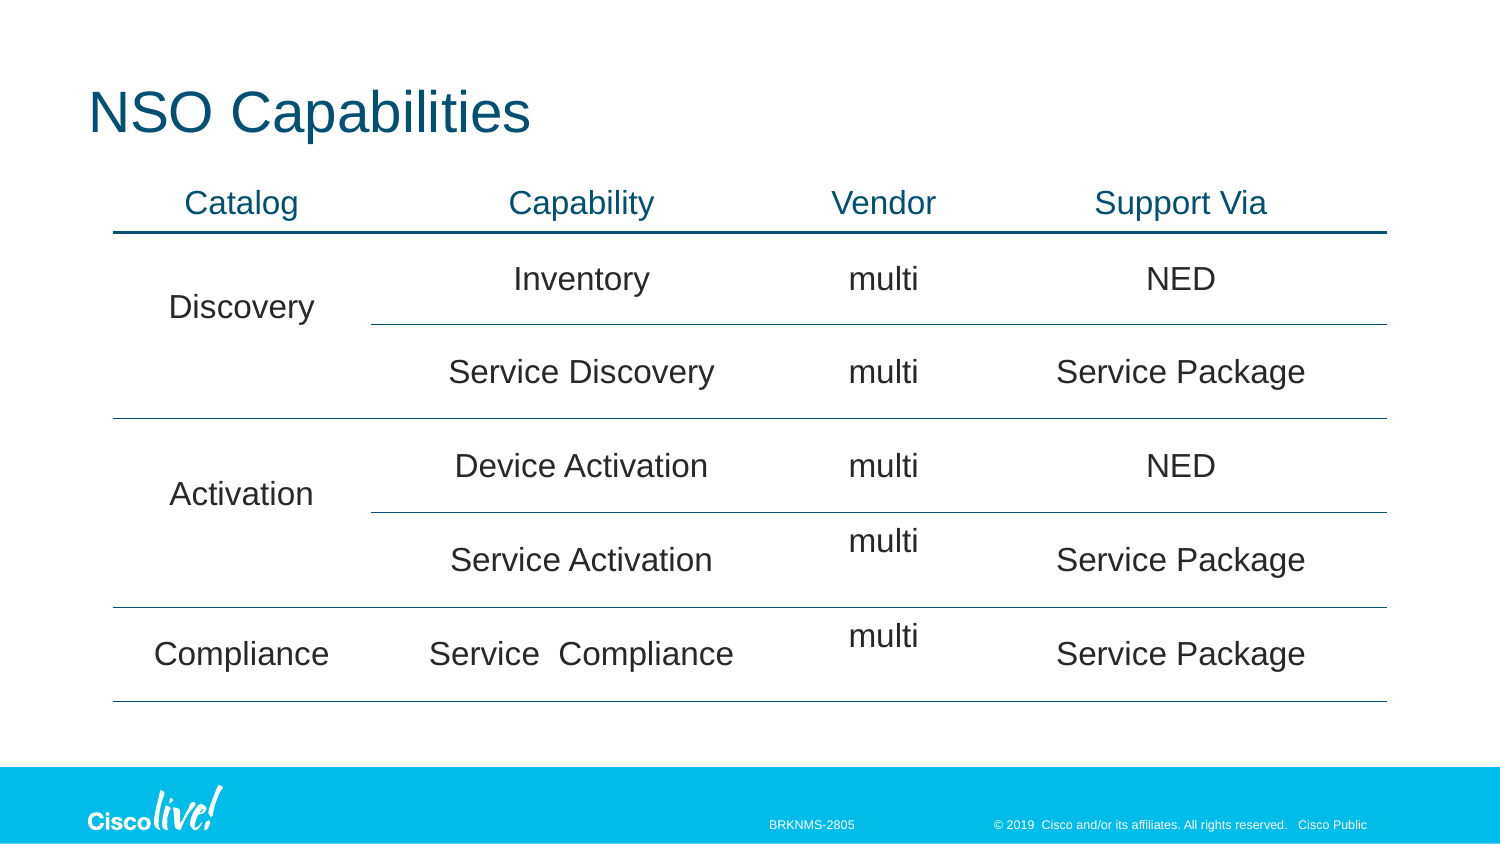

# NSO Capabilities
| Catalog | Capability | Vendor | Support Via |
| --- | --- | --- | --- |
| Discovery | Inventory | multi | NED |
|  | Service Discovery | multi | Service Package |
| Activation | Device Activation | multi | NED |
|  | Service Activation | multi | Service Package |
| Compliance | Service Compliance | multi | Service Package |